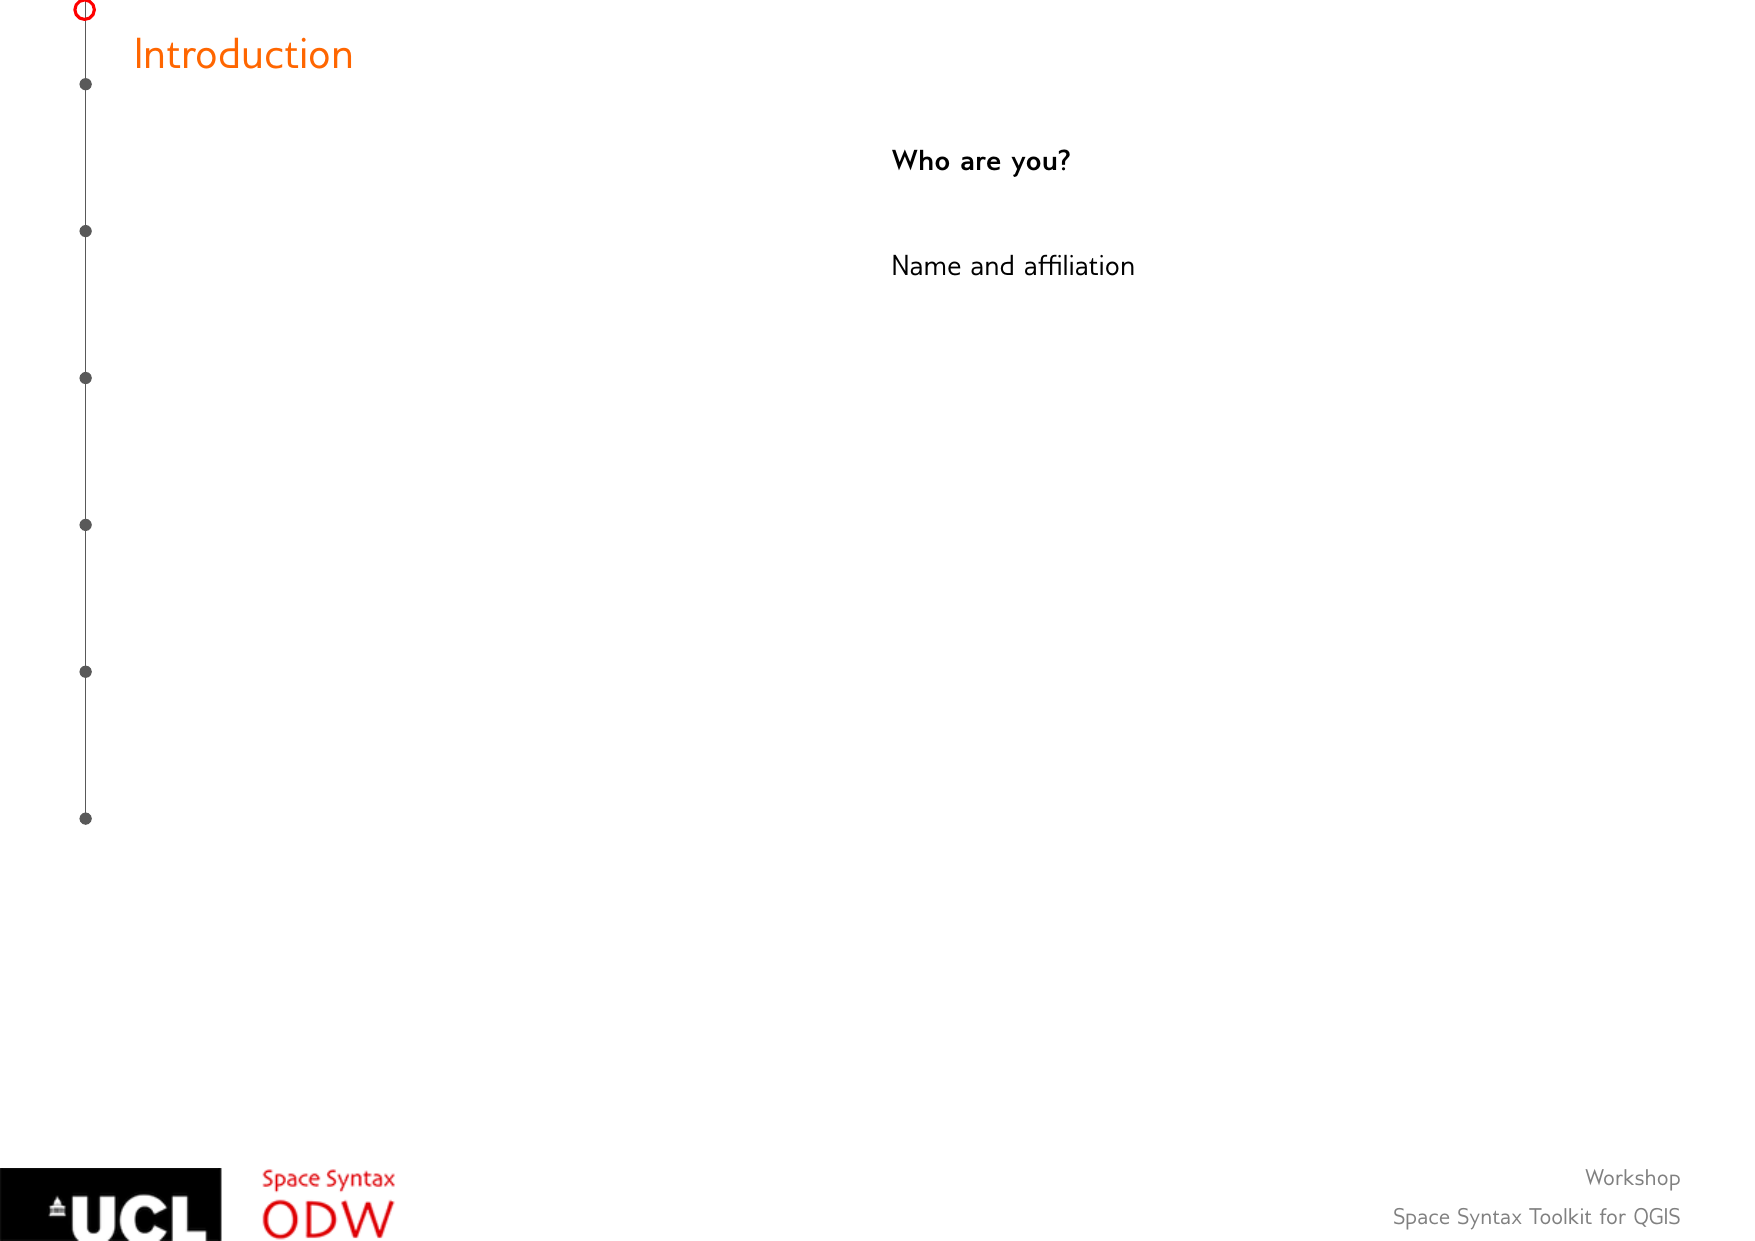

Introduction
Who are you?

Name and affiliation